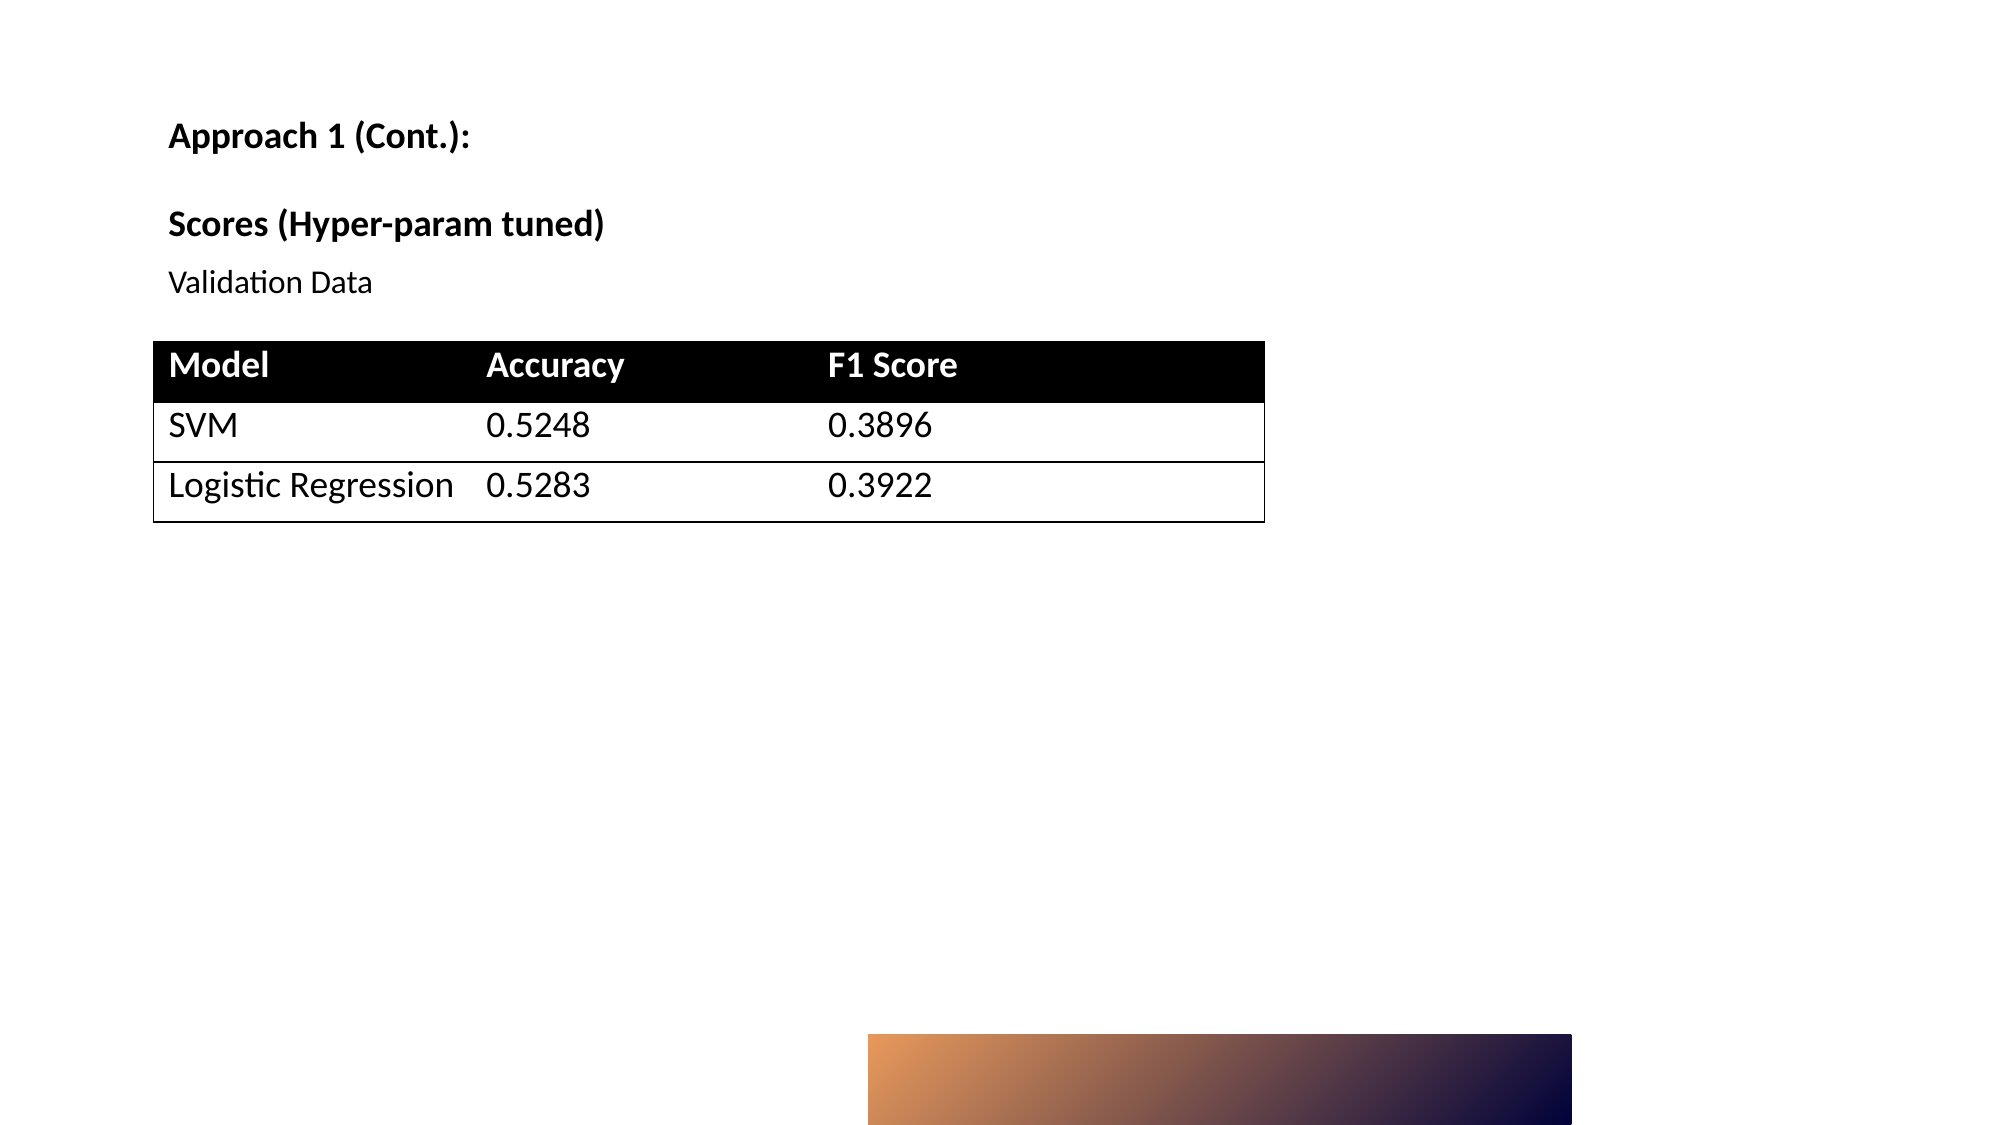

Approach 1 (Cont.):
Scores (Hyper-param tuned)
Validation Data
| Model | Accuracy | F1 Score |
| --- | --- | --- |
| SVM | 0.5248 | 0.3896 |
| Logistic Regression | 0.5283 | 0.3922 |